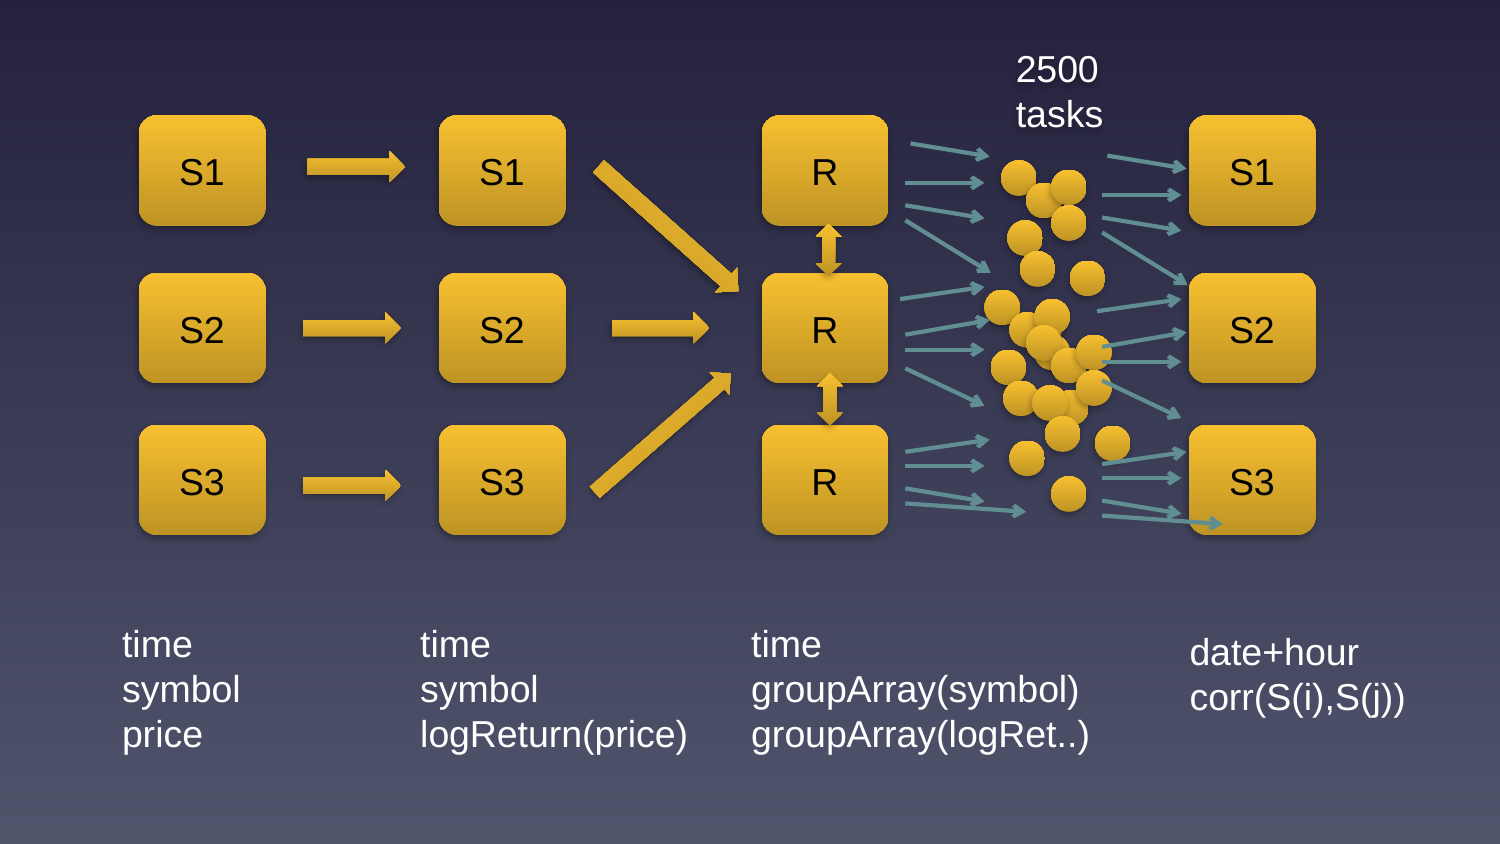

2500 tasks
S1
S1
R
S1

S2
S2
R
S2

S3
S3
R
S3

time
symbol
price
time
symbol
logReturn(price)
time
groupArray(symbol)
groupArray(logRet..)
date+hour
corr(S(i),S(j))